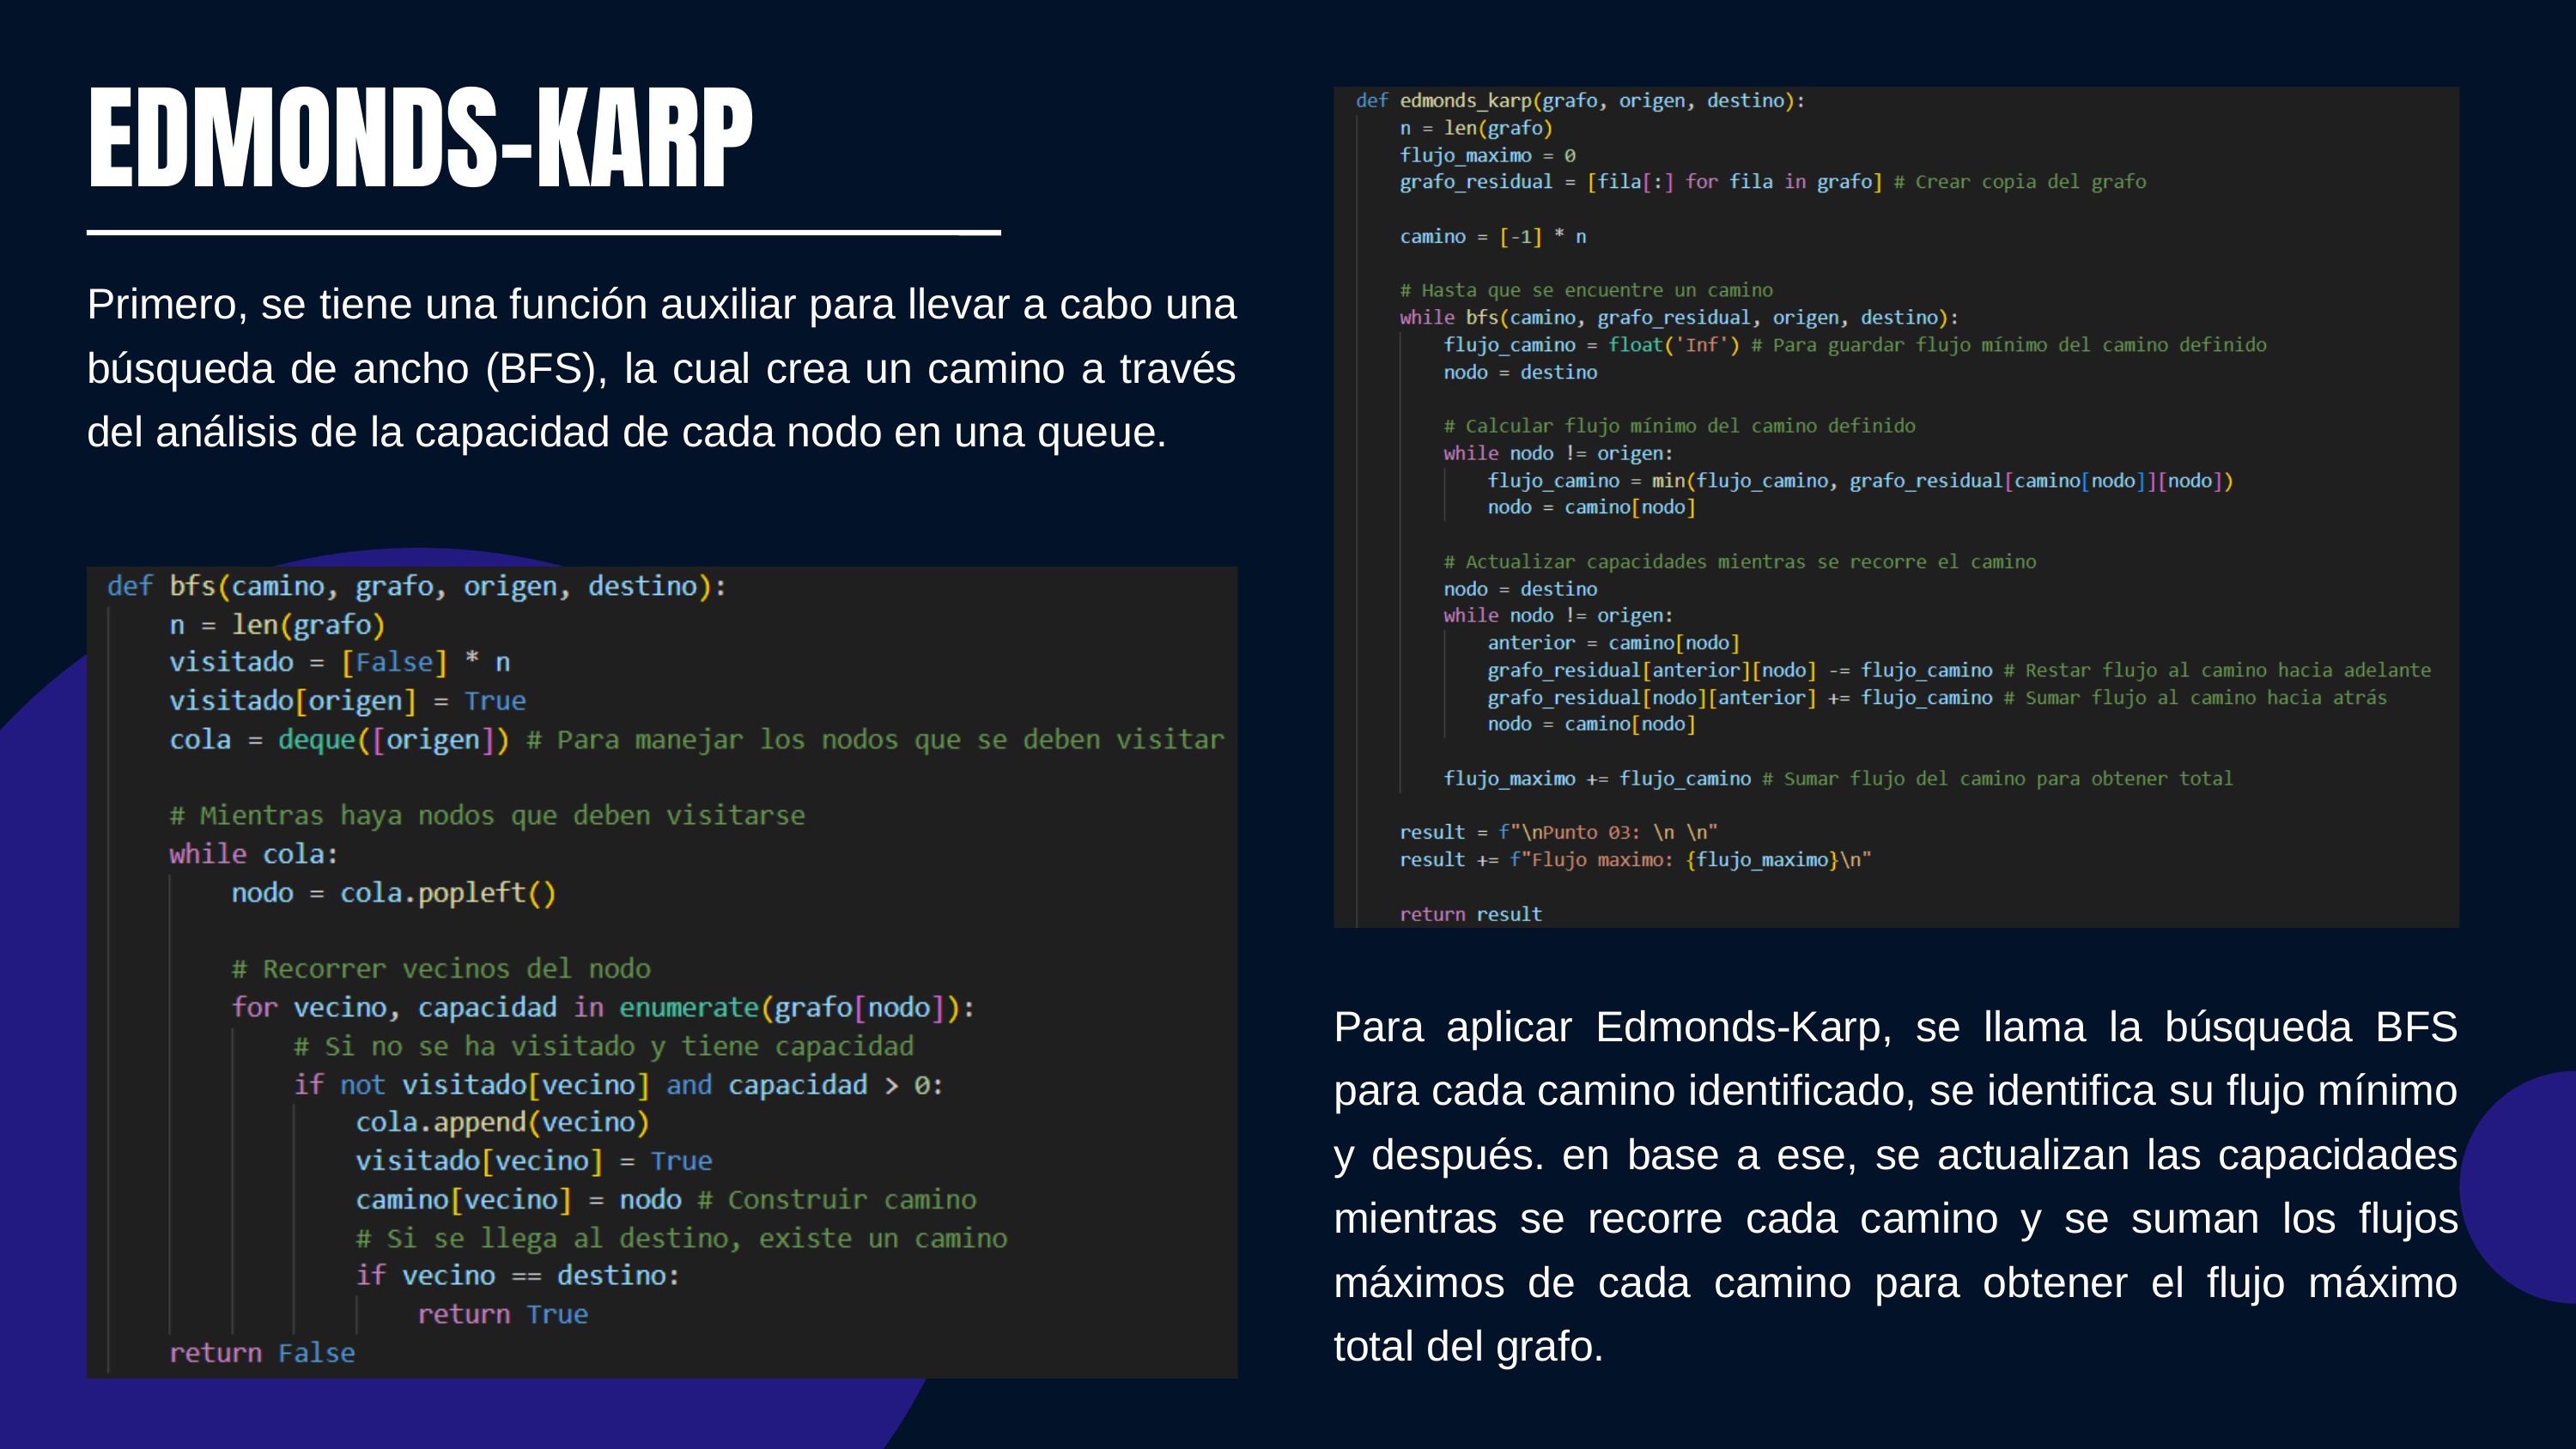

EDMONDS-KARP

Primero, se tiene una función auxiliar para llevar a cabo una búsqueda de ancho (BFS), la cual crea un camino a través del análisis de la capacidad de cada nodo en una queue.

Para aplicar Edmonds-Karp, se llama la búsqueda BFS para cada camino identificado, se identifica su flujo mínimo y después. en base a ese, se actualizan las capacidades mientras se recorre cada camino y se suman los flujos máximos de cada camino para obtener el flujo máximo total del grafo.